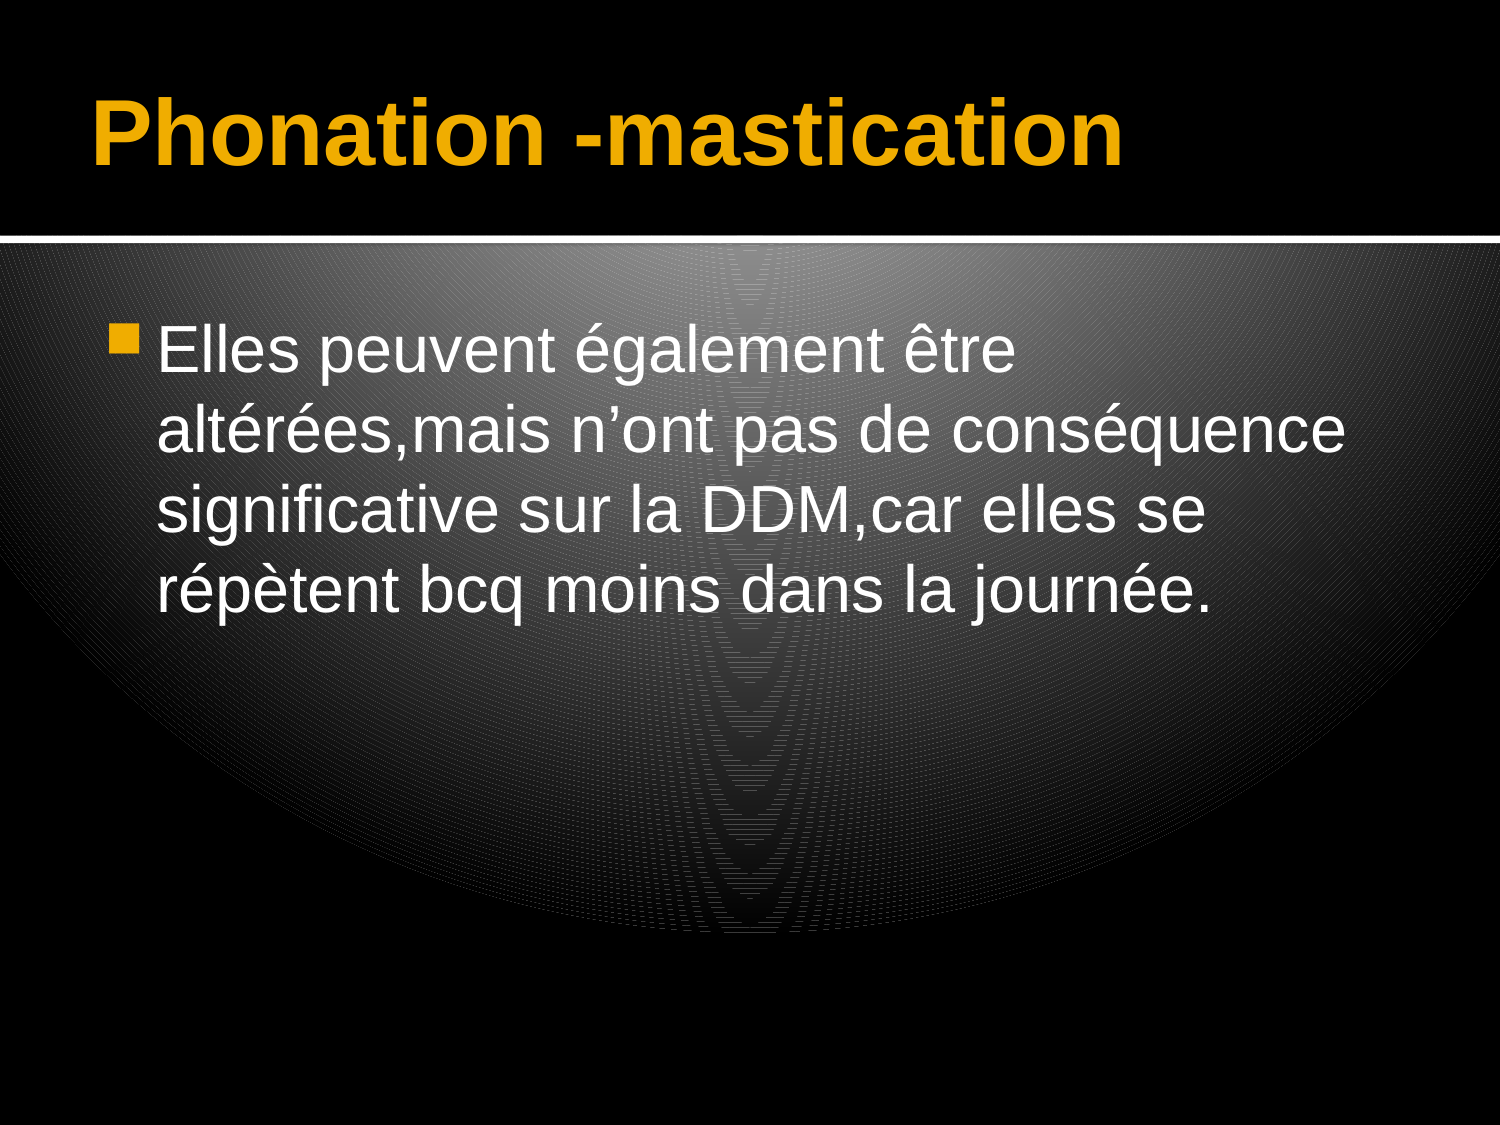

# Phonation -mastication
Elles peuvent également être altérées,mais n’ont pas de conséquence significative sur la DDM,car elles se répètent bcq moins dans la journée.